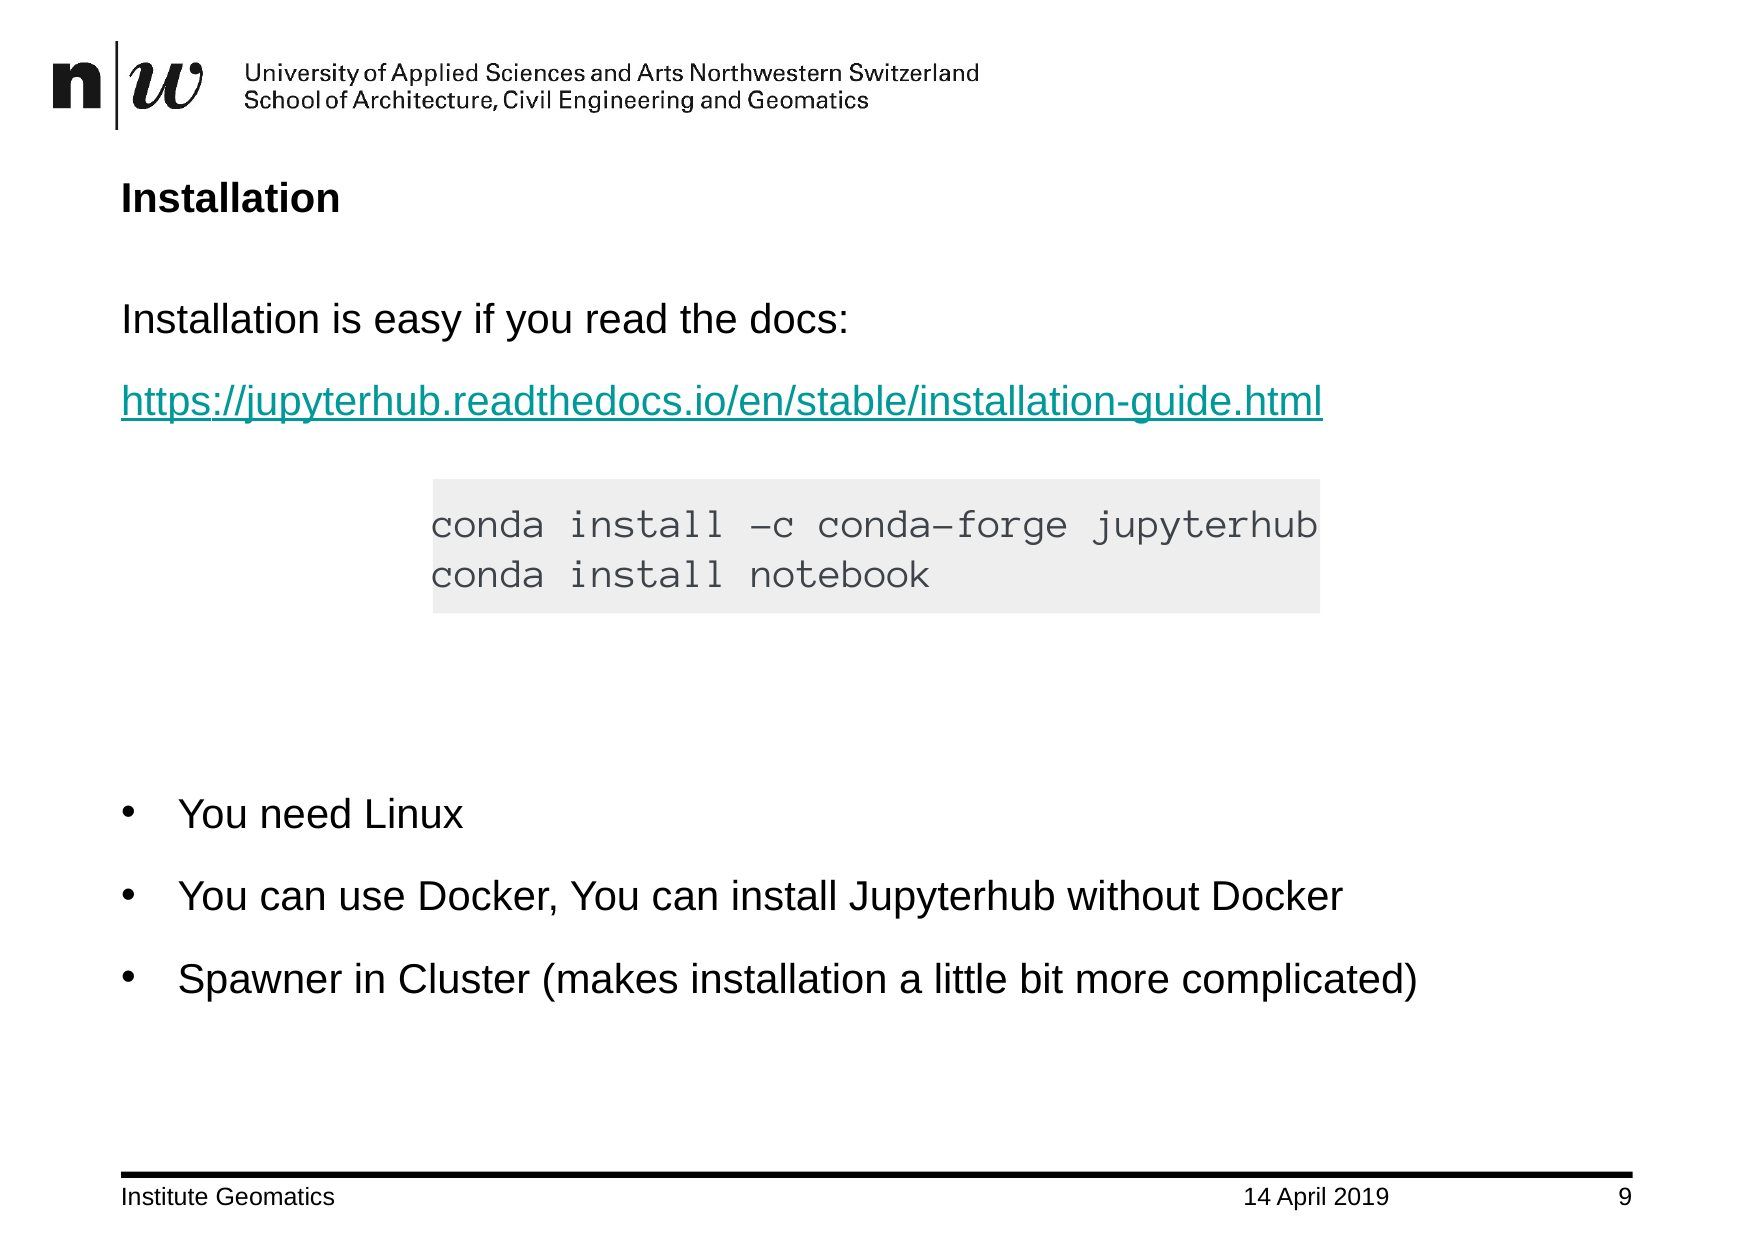

# Installation
Installation is easy if you read the docs:
https://jupyterhub.readthedocs.io/en/stable/installation-guide.html

You need Linux
You can use Docker, You can install Jupyterhub without Docker
Spawner in Cluster (makes installation a little bit more complicated)

conda install -c conda-forge jupyterhub
conda install notebook
Institute Geomatics
14 April 2019
9